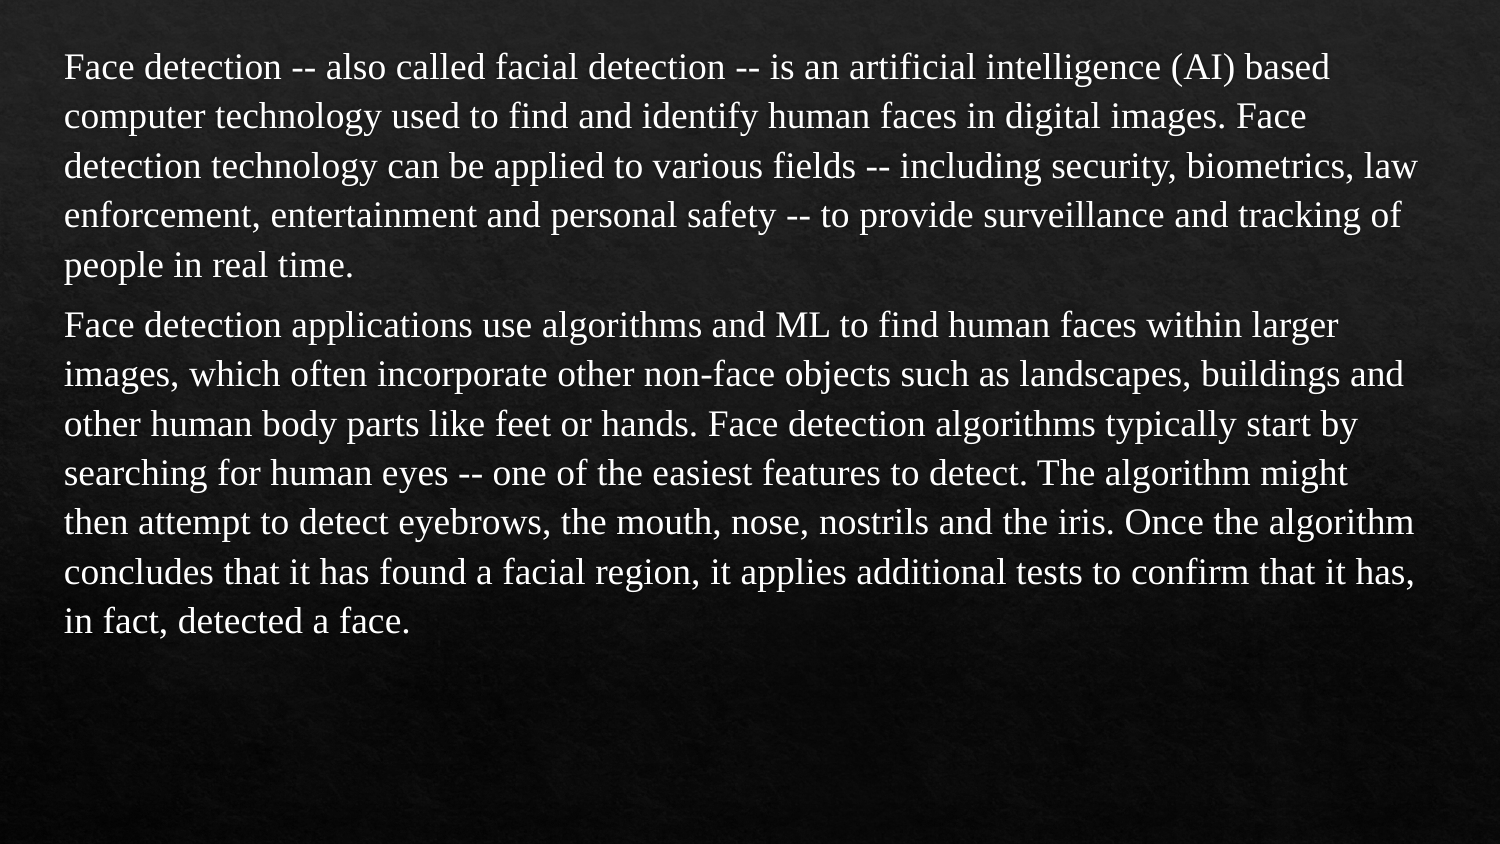

Face detection -- also called facial detection -- is an artificial intelligence (AI) based computer technology used to find and identify human faces in digital images. Face detection technology can be applied to various fields -- including security, biometrics, law enforcement, entertainment and personal safety -- to provide surveillance and tracking of people in real time.
Face detection applications use algorithms and ML to find human faces within larger images, which often incorporate other non-face objects such as landscapes, buildings and other human body parts like feet or hands. Face detection algorithms typically start by searching for human eyes -- one of the easiest features to detect. The algorithm might then attempt to detect eyebrows, the mouth, nose, nostrils and the iris. Once the algorithm concludes that it has found a facial region, it applies additional tests to confirm that it has, in fact, detected a face.